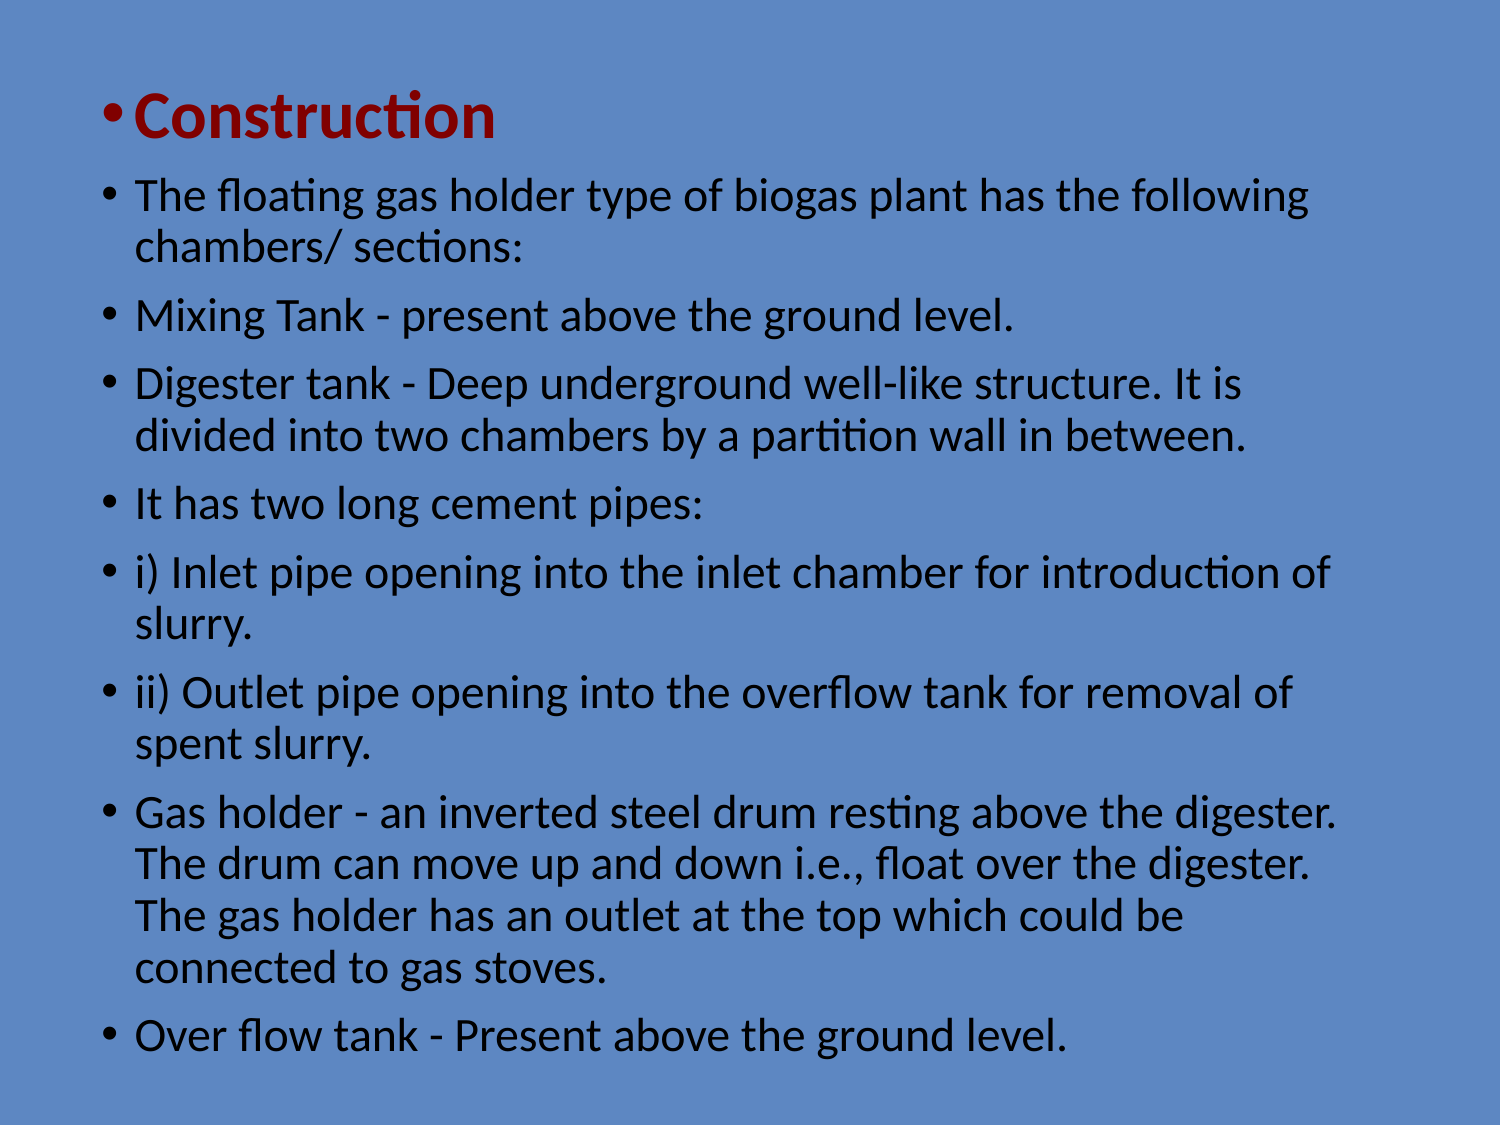

Construction
The floating gas holder type of biogas plant has the following chambers/ sections:
Mixing Tank - present above the ground level.
Digester tank - Deep underground well-like structure. It is divided into two chambers by a partition wall in between.
It has two long cement pipes:
i) Inlet pipe opening into the inlet chamber for introduction of slurry.
ii) Outlet pipe opening into the overflow tank for removal of spent slurry.
Gas holder - an inverted steel drum resting above the digester. The drum can move up and down i.e., float over the digester. The gas holder has an outlet at the top which could be connected to gas stoves.
Over flow tank - Present above the ground level.